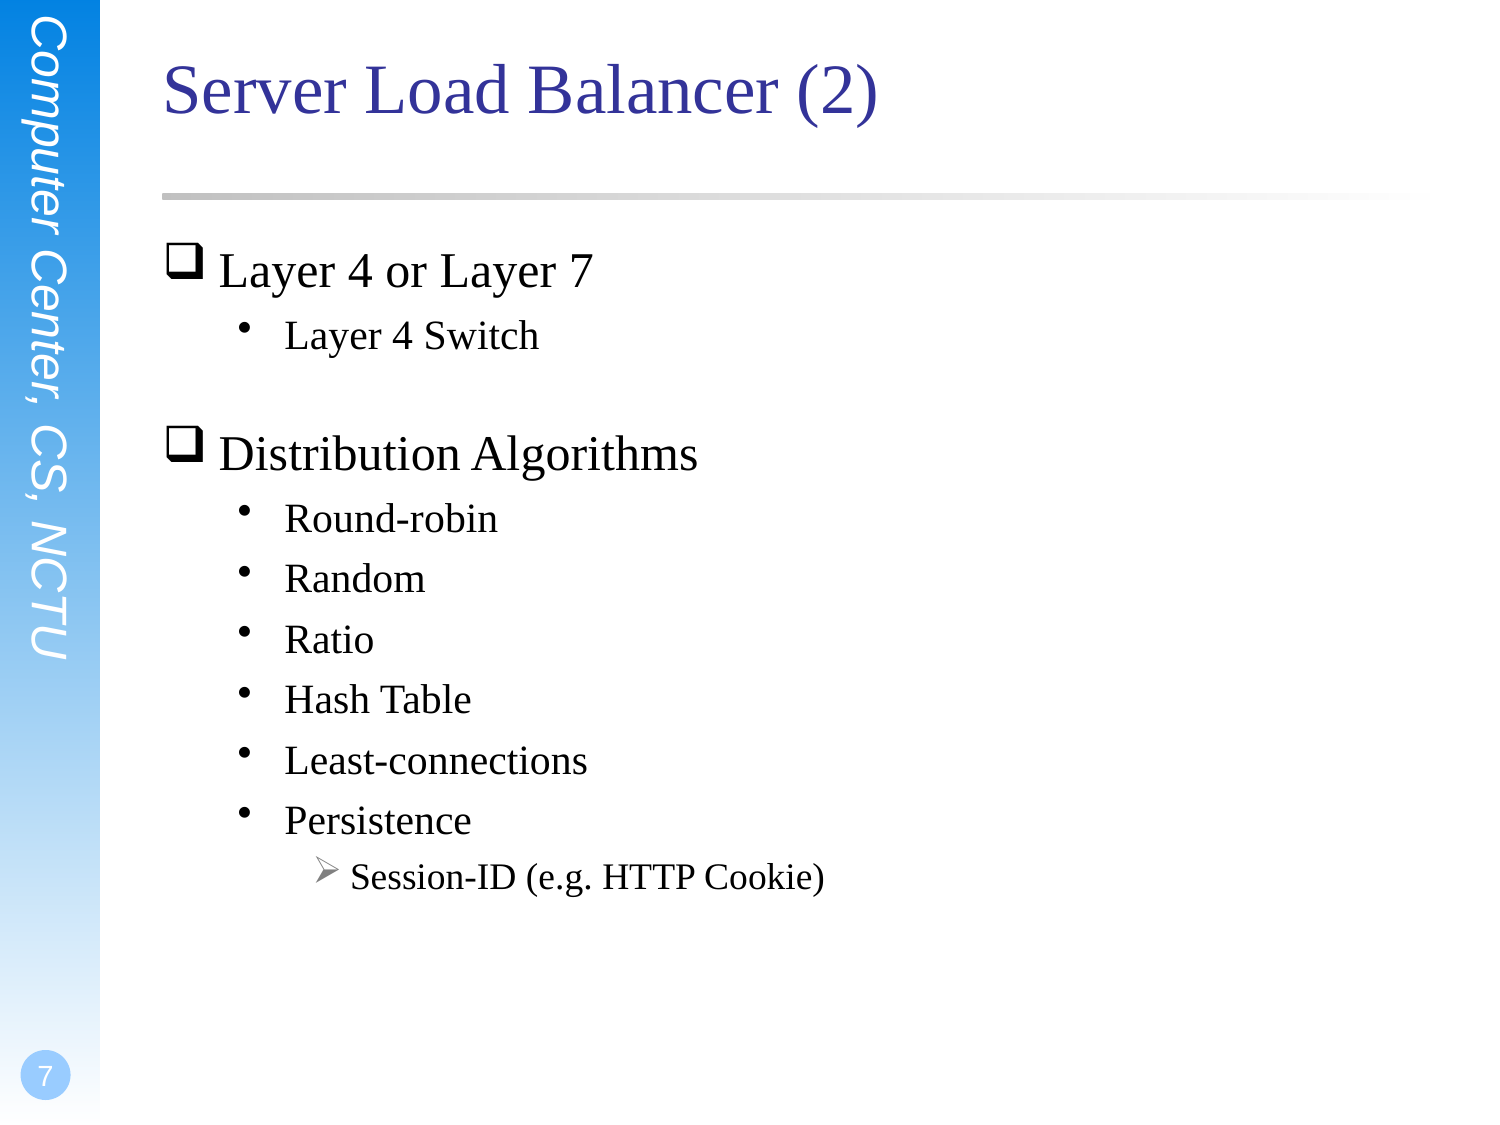

# Server Load Balancer (2)
Layer 4 or Layer 7
Layer 4 Switch
Distribution Algorithms
Round-robin
Random
Ratio
Hash Table
Least-connections
Persistence
Session-ID (e.g. HTTP Cookie)